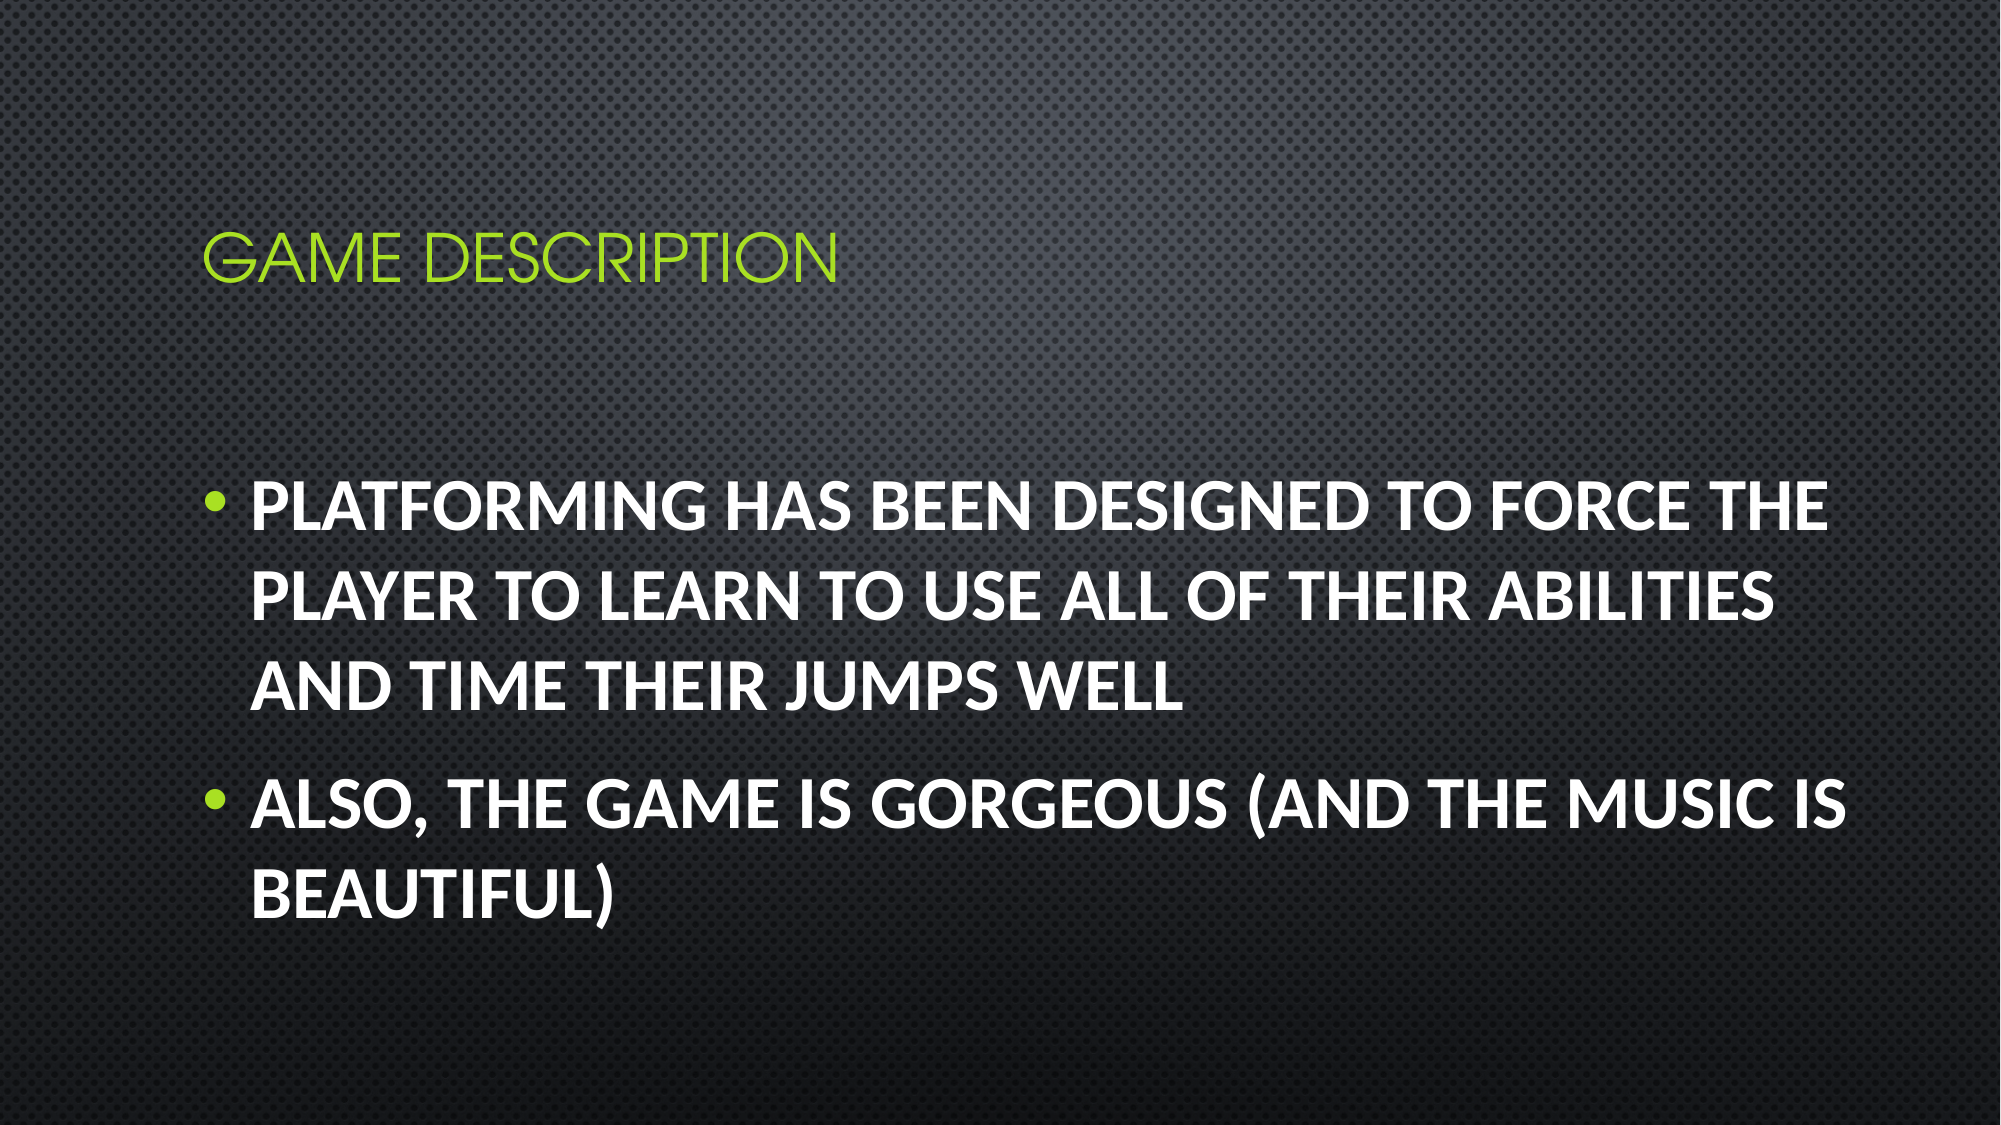

Game description
Platforming has been designed to force the player to learn to use all of their abilities and time their jumps well
Also, the game is gorgeous (and the music is beautiful)